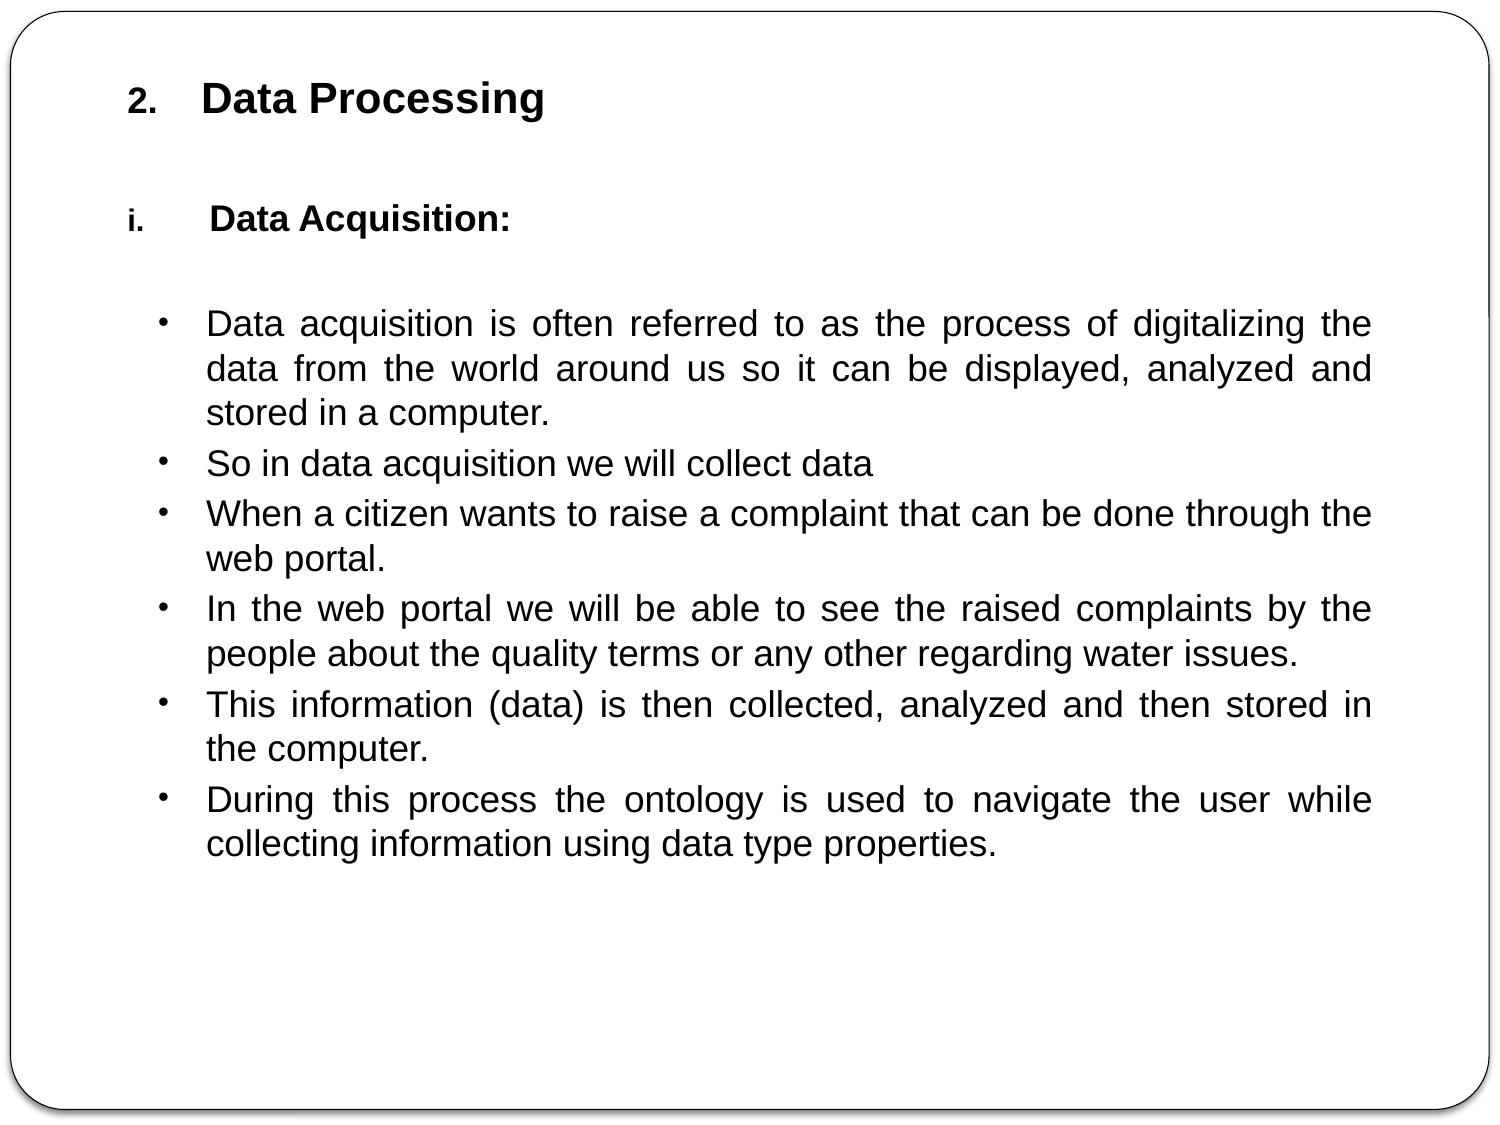

Data Processing

Data Acquisition:

Data acquisition is often referred to as the process of digitalizing the data from the world around us so it can be displayed, analyzed and stored in a computer.
So in data acquisition we will collect data
When a citizen wants to raise a complaint that can be done through the web portal.
In the web portal we will be able to see the raised complaints by the people about the quality terms or any other regarding water issues.
This information (data) is then collected, analyzed and then stored in the computer.
During this process the ontology is used to navigate the user while collecting information using data type properties.